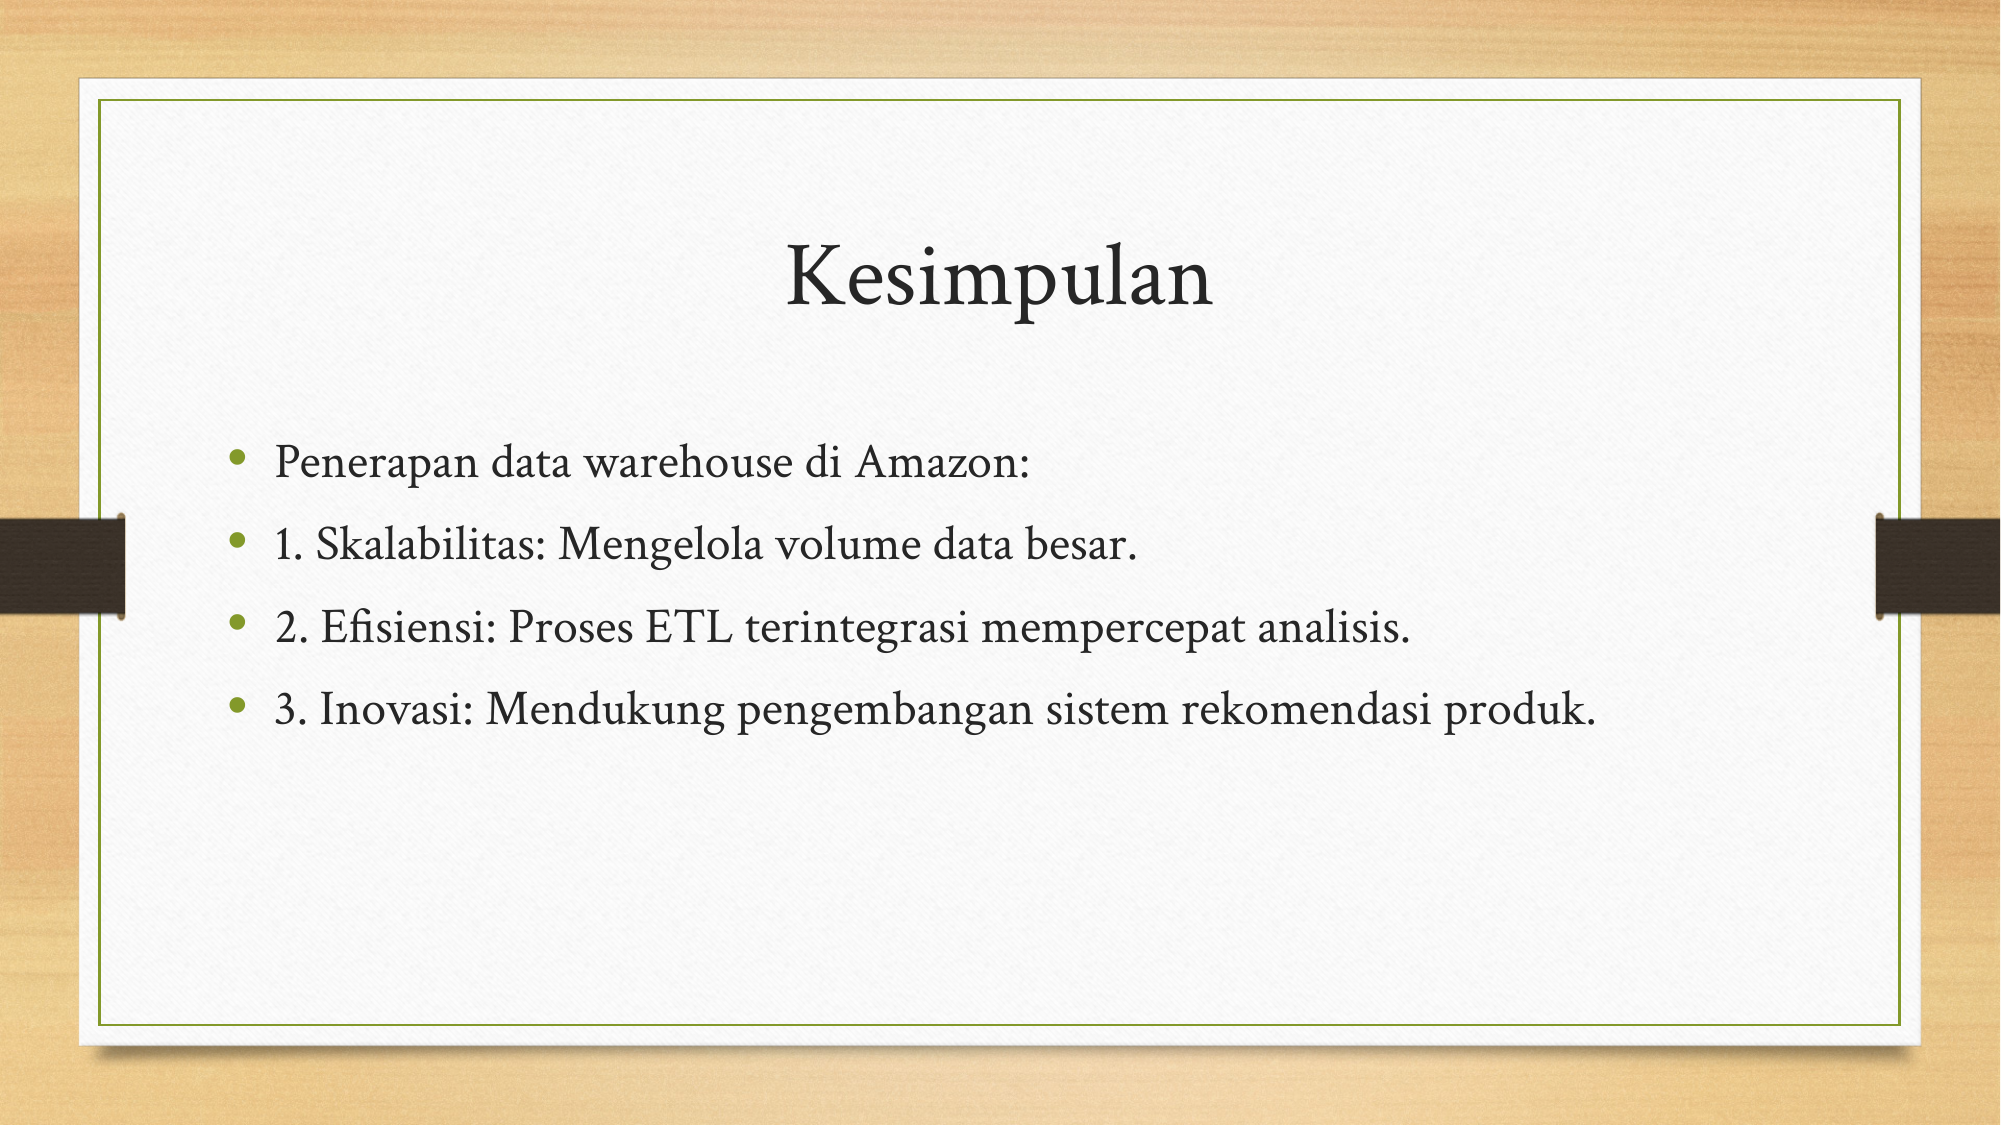

# Kesimpulan
Penerapan data warehouse di Amazon:
1. Skalabilitas: Mengelola volume data besar.
2. Efisiensi: Proses ETL terintegrasi mempercepat analisis.
3. Inovasi: Mendukung pengembangan sistem rekomendasi produk.